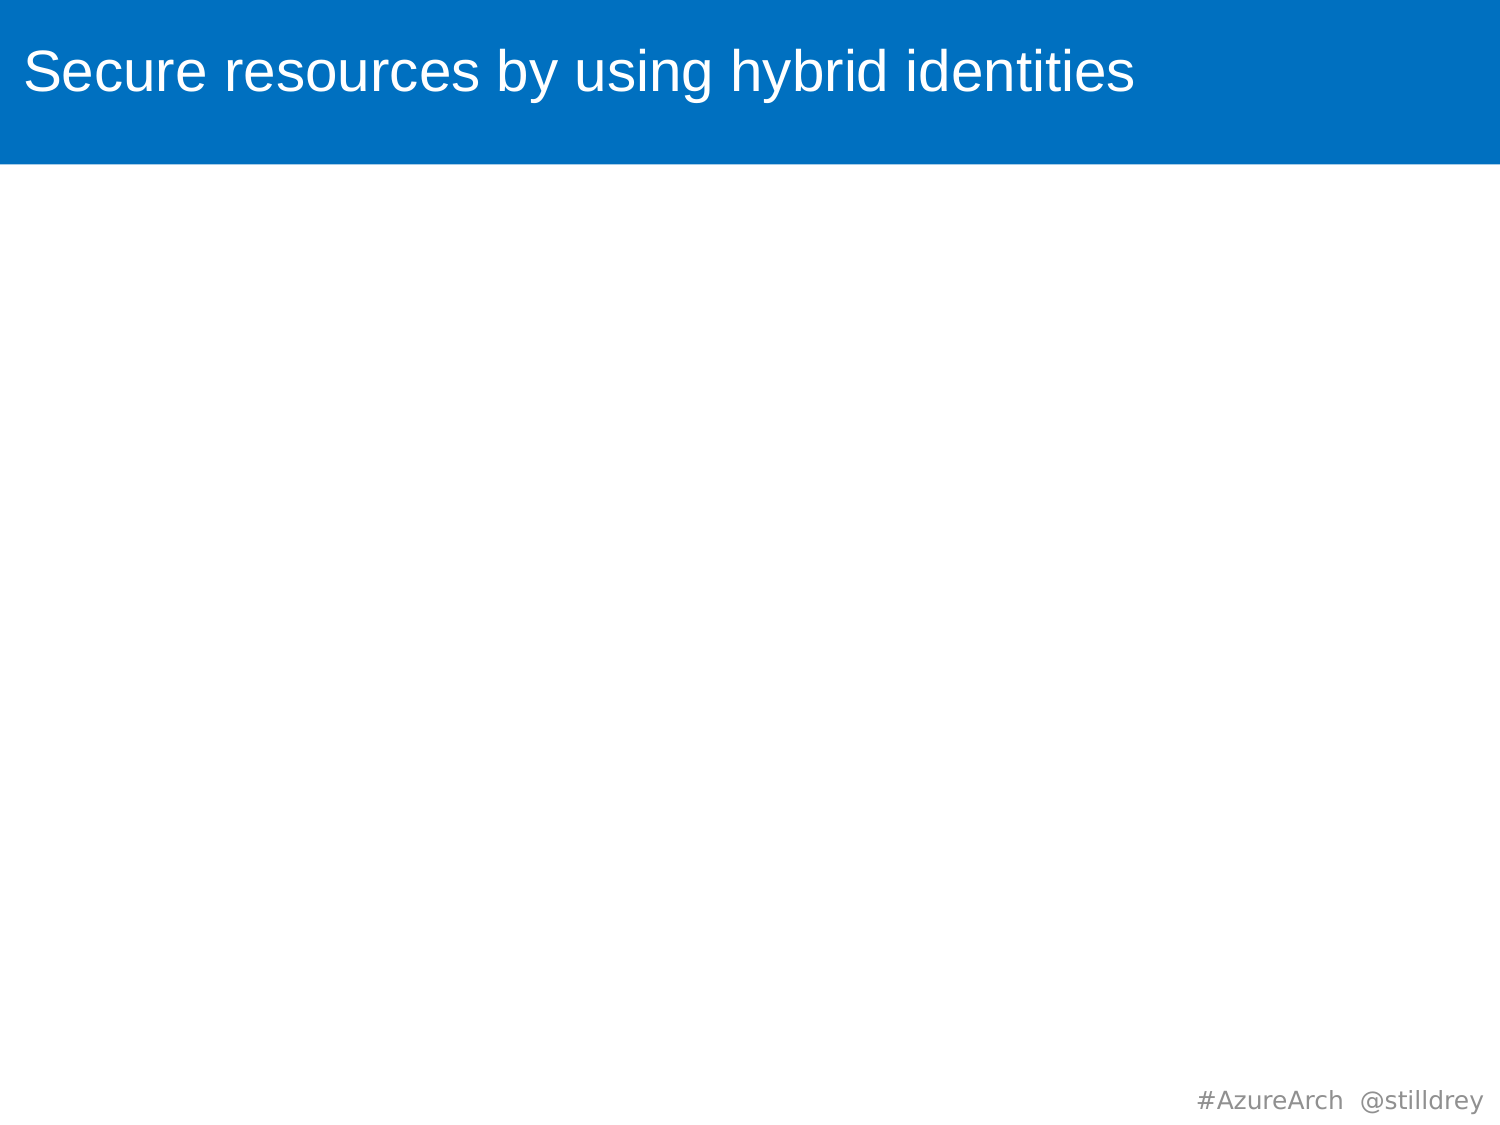

# Secure resources by using hybrid identities